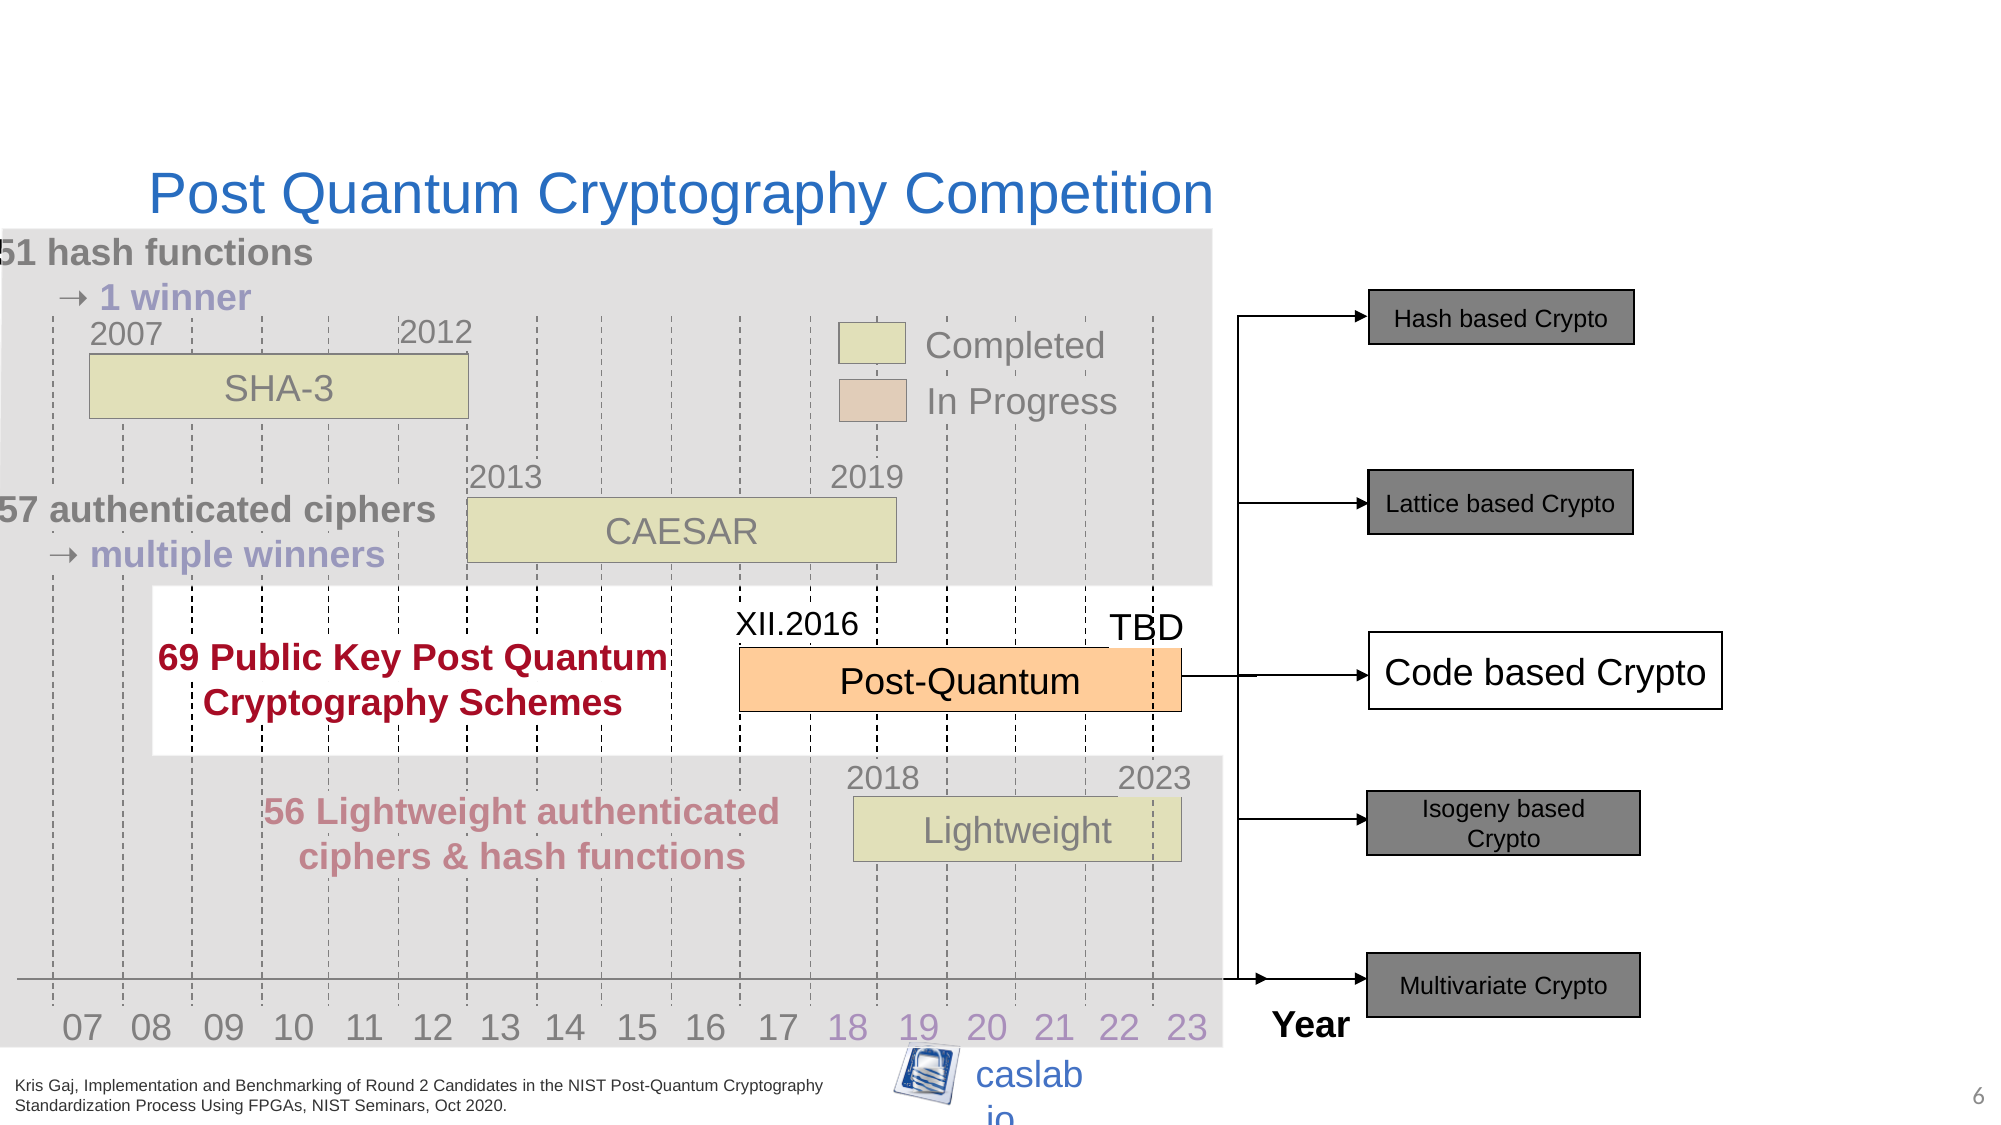

Post Quantum Cryptography Competition
51 hash functions
➝ 1 winner

Hash based Crypto
2012
2007
Completed

SHA-3
In Progress

2019
2013
Lattice based Crypto
57 authenticated ciphers
➝ multiple winners
CAESAR
XII.2016
TBD
69 Public Key Post Quantum Cryptography Schemes
Code based Crypto
Post-Quantum
2018
2023
56 Lightweight authenticated ciphers & hash functions
Isogeny based Crypto
Lightweight
Multivariate Crypto
Year
17
18
19
20
21
22
23
15
16
09
10
11
12
13
14
07
08
Kris Gaj, Implementation and Benchmarking of Round 2 Candidates in the NIST Post-Quantum Cryptography Standardization Process Using FPGAs, NIST Seminars, Oct 2020.